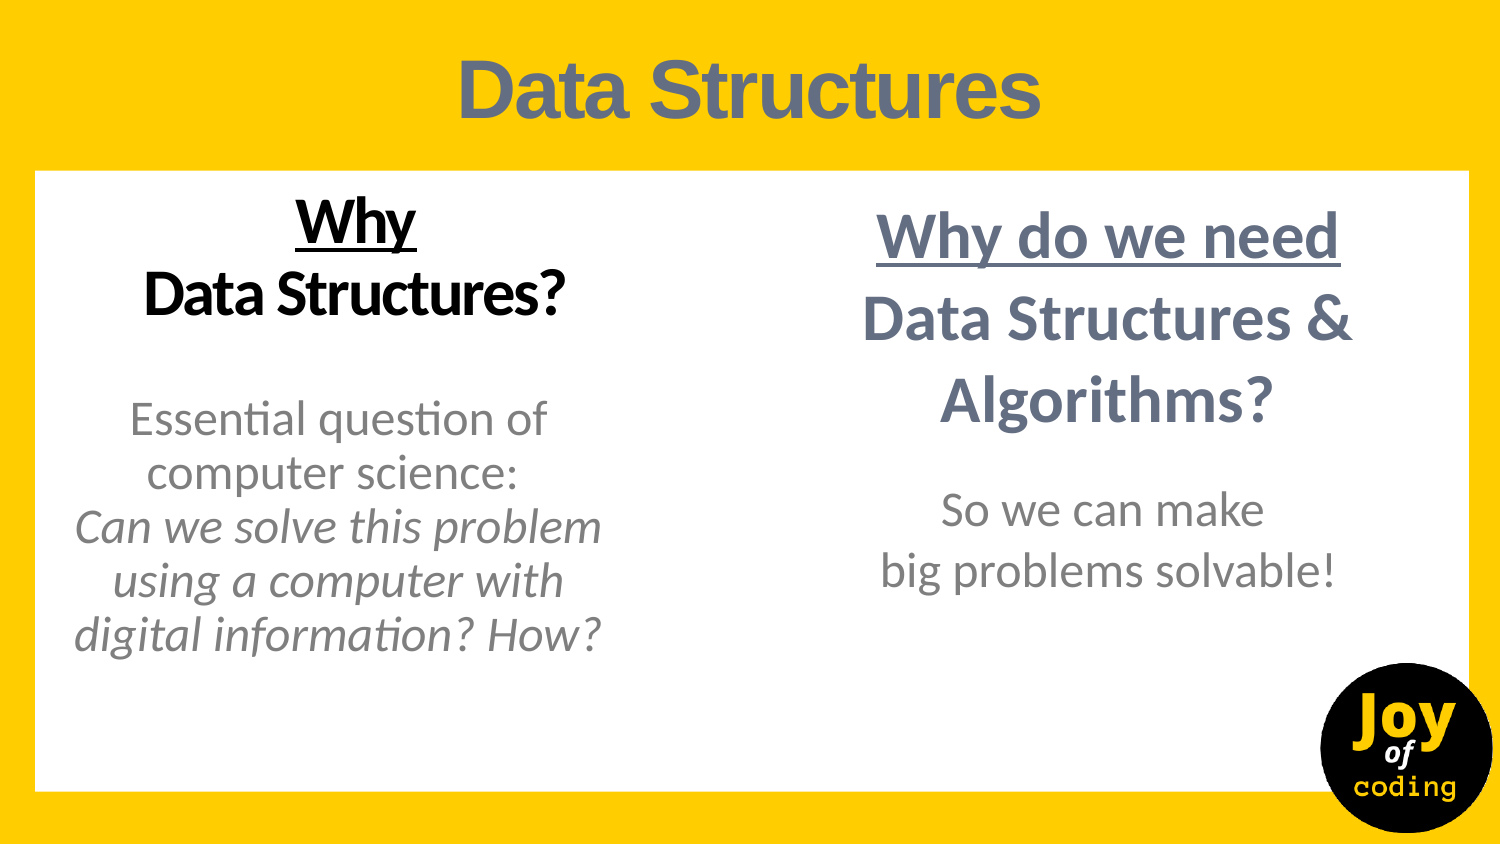

Data Structures
Why do we need
Data Structures & Algorithms?
# Why Data Structures?
Essential question of computer science:
Can we solve this problem using a computer with digital information? How?
So we can make
big problems solvable!